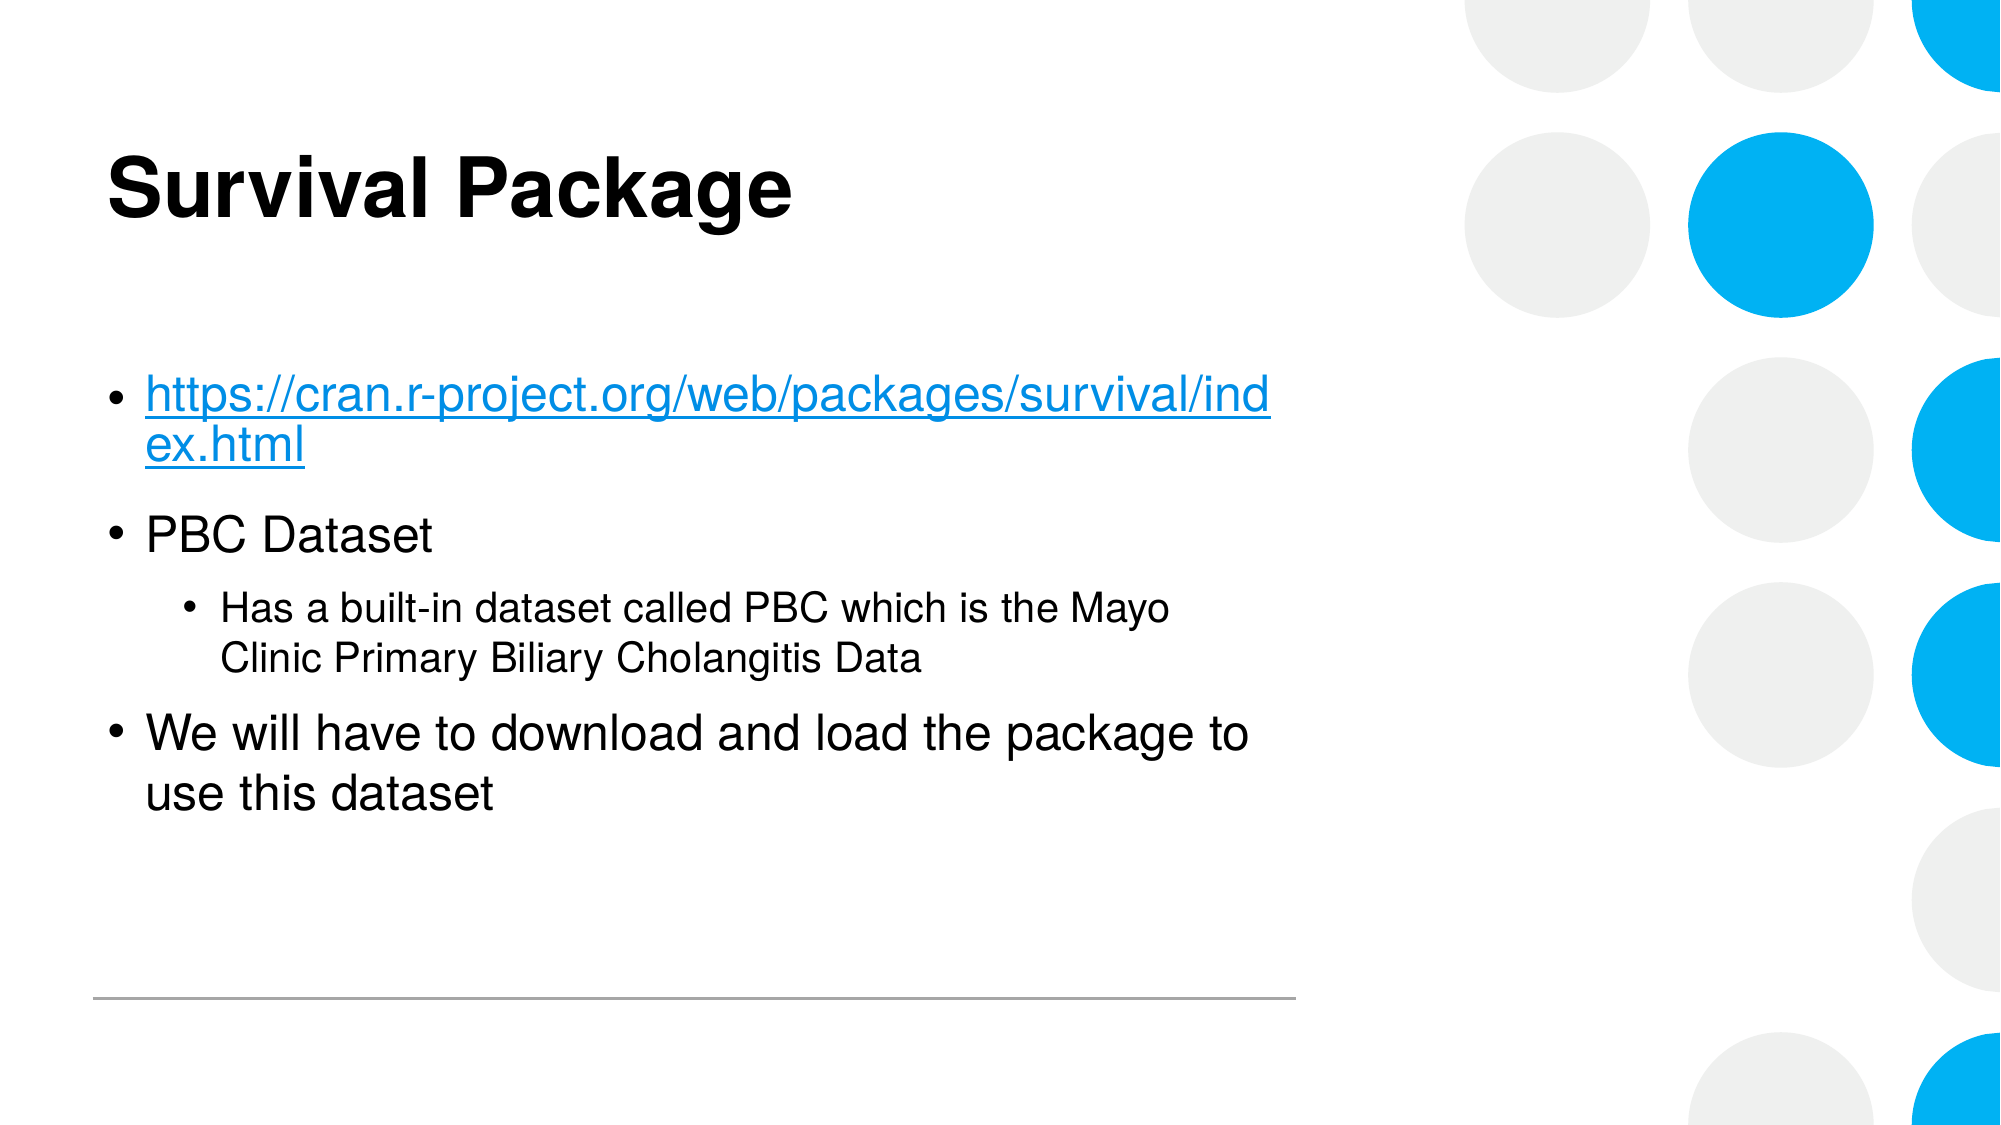

# Survival Package
https://cran.r-project.org/web/packages/survival/index.html
PBC Dataset
Has a built-in dataset called PBC which is the Mayo Clinic Primary Biliary Cholangitis Data
We will have to download and load the package to use this dataset